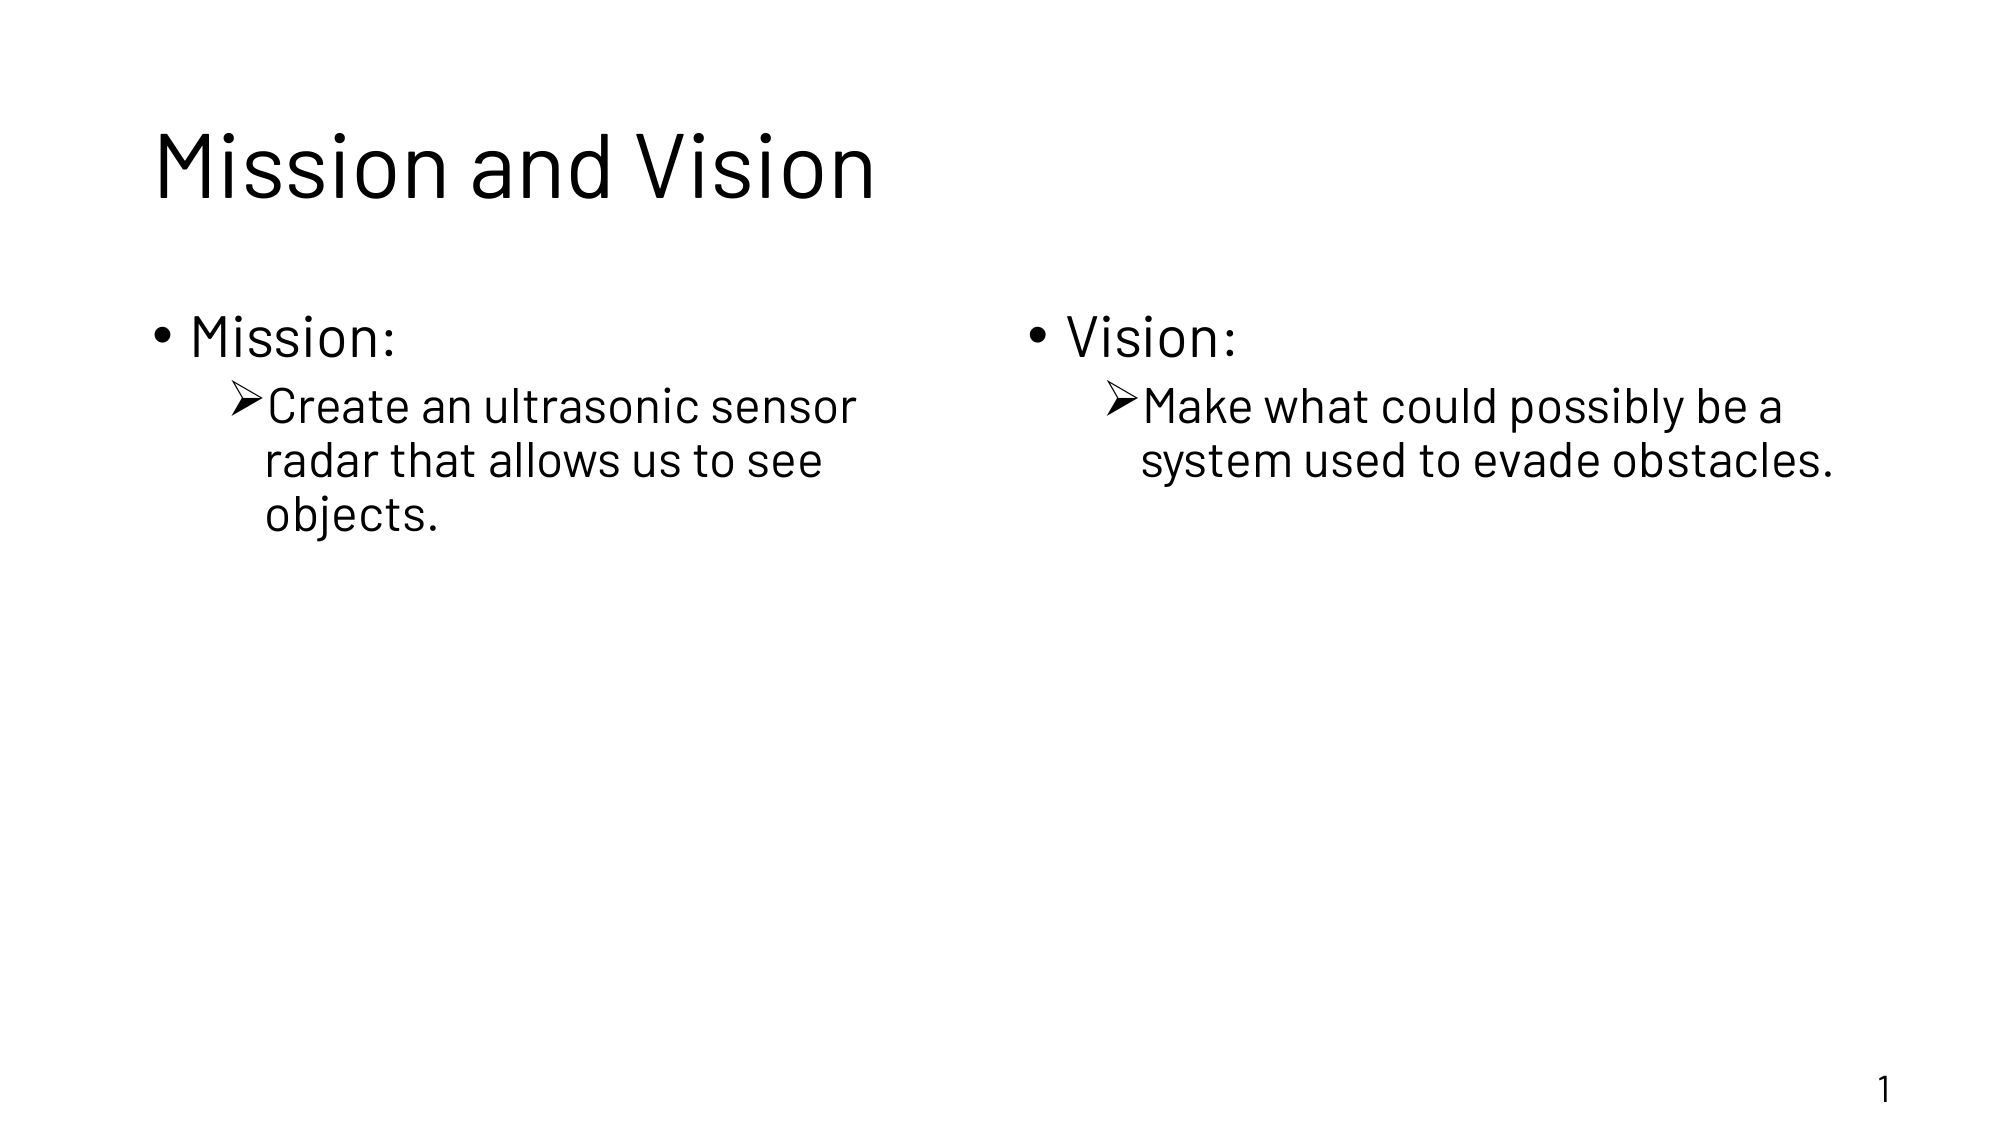

# Mission and Vision
Mission:
Create an ultrasonic sensor radar that allows us to see objects.
Vision:
Make what could possibly be a system used to evade obstacles.
1